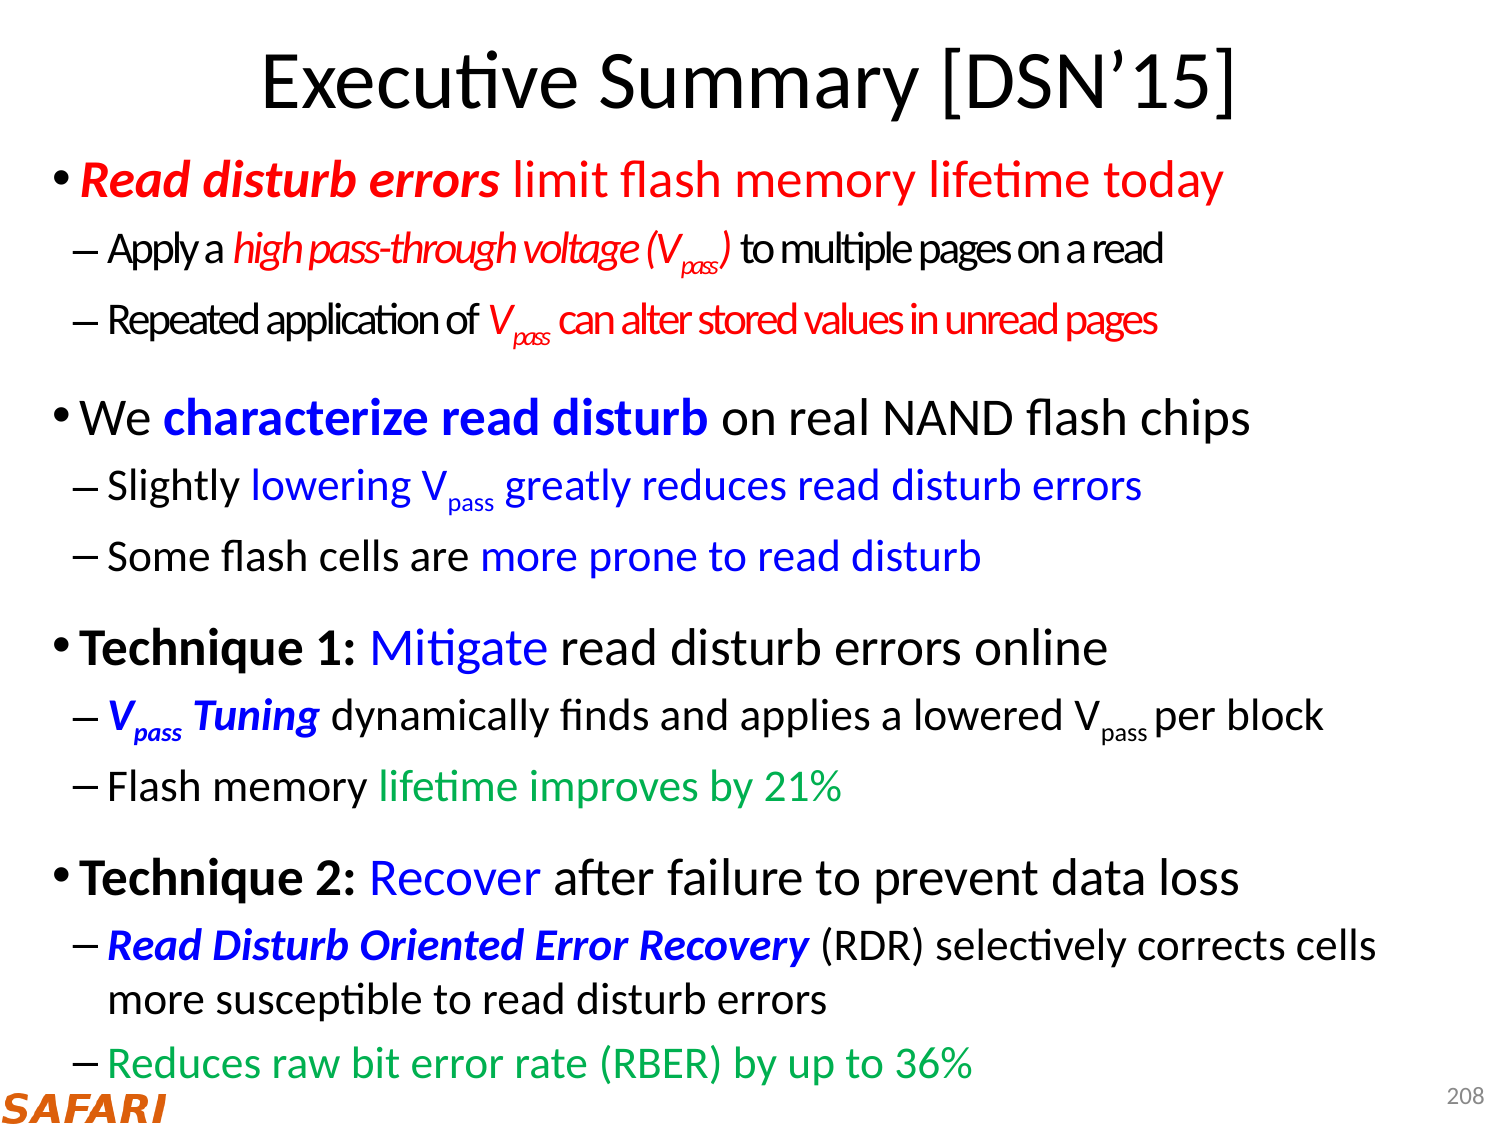

# Executive Summary [DSN’15]
Read disturb errors limit flash memory lifetime today
Apply a high pass-through voltage (Vpass) to multiple pages on a read
Repeated application of Vpass can alter stored values in unread pages

We characterize read disturb on real NAND flash chips
Slightly lowering Vpass greatly reduces read disturb errors
Some flash cells are more prone to read disturb

Technique 1: Mitigate read disturb errors online
Vpass Tuning dynamically finds and applies a lowered Vpass per block
Flash memory lifetime improves by 21%

Technique 2: Recover after failure to prevent data loss
Read Disturb Oriented Error Recovery (RDR) selectively corrects cells more susceptible to read disturb errors
Reduces raw bit error rate (RBER) by up to 36%
208